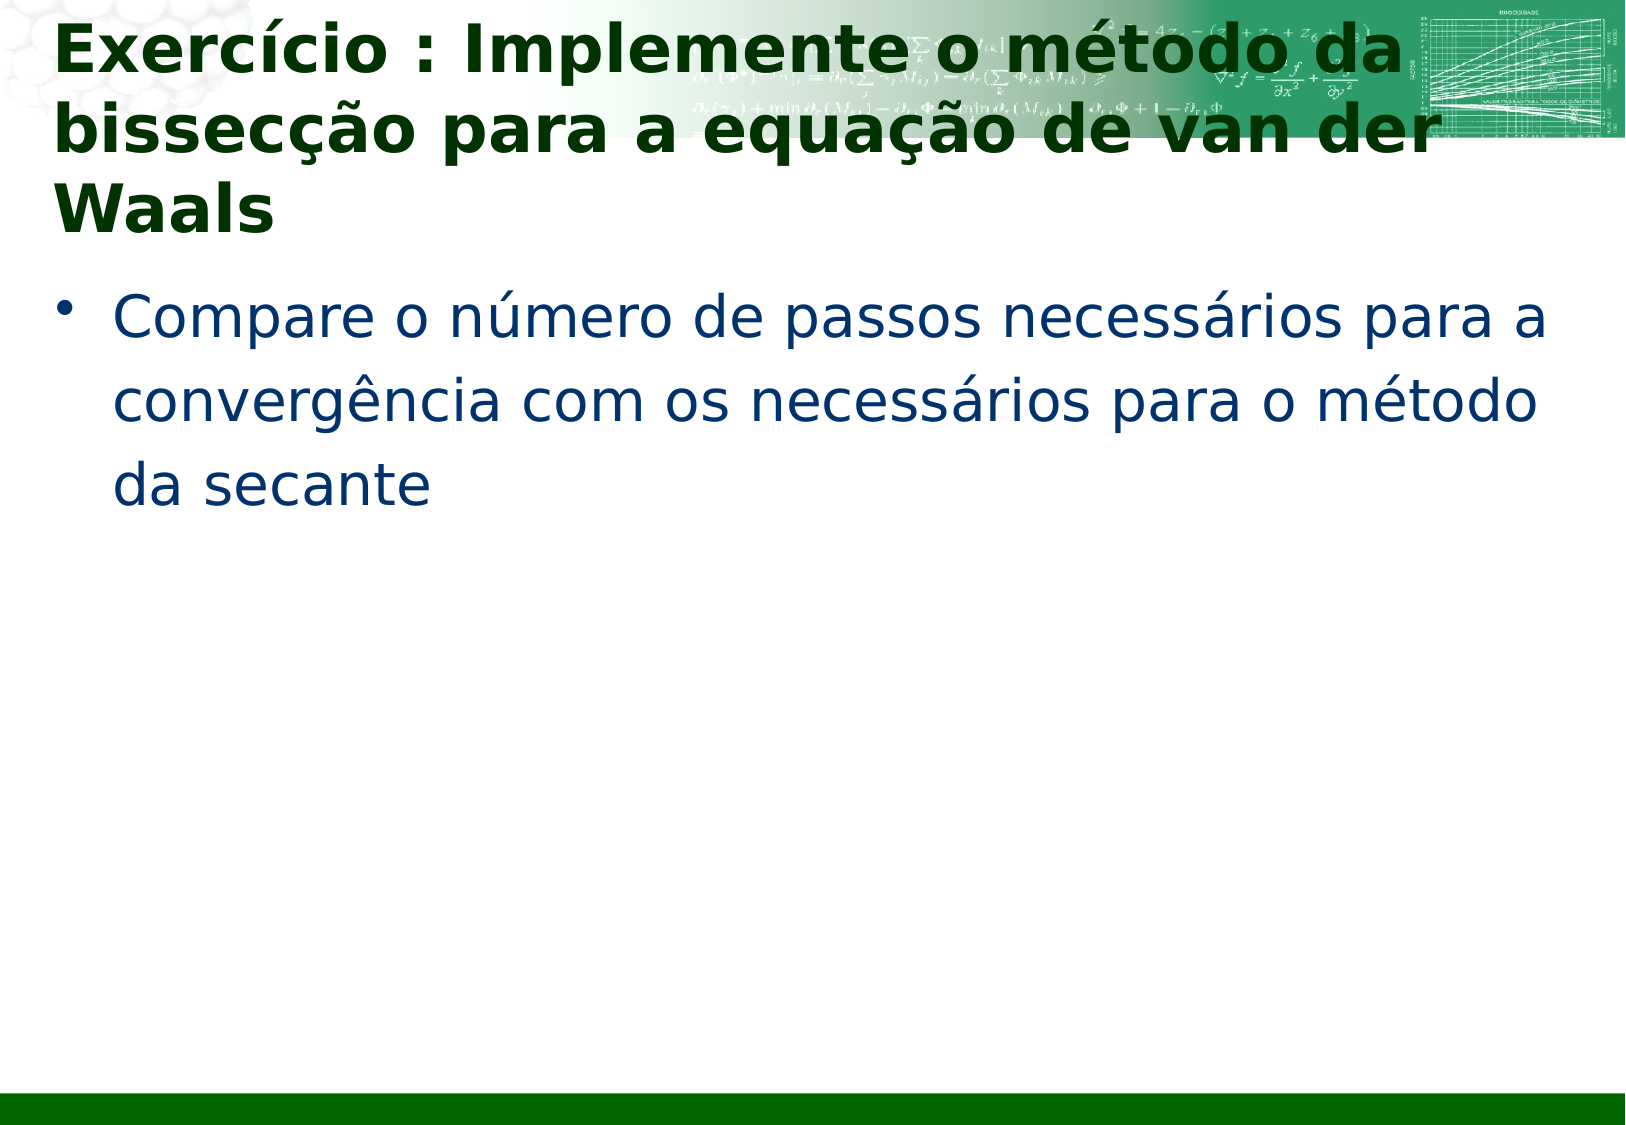

# Exercício : Implemente o método da bissecção para a equação de van der Waals
Compare o número de passos necessários para a convergência com os necessários para o método da secante